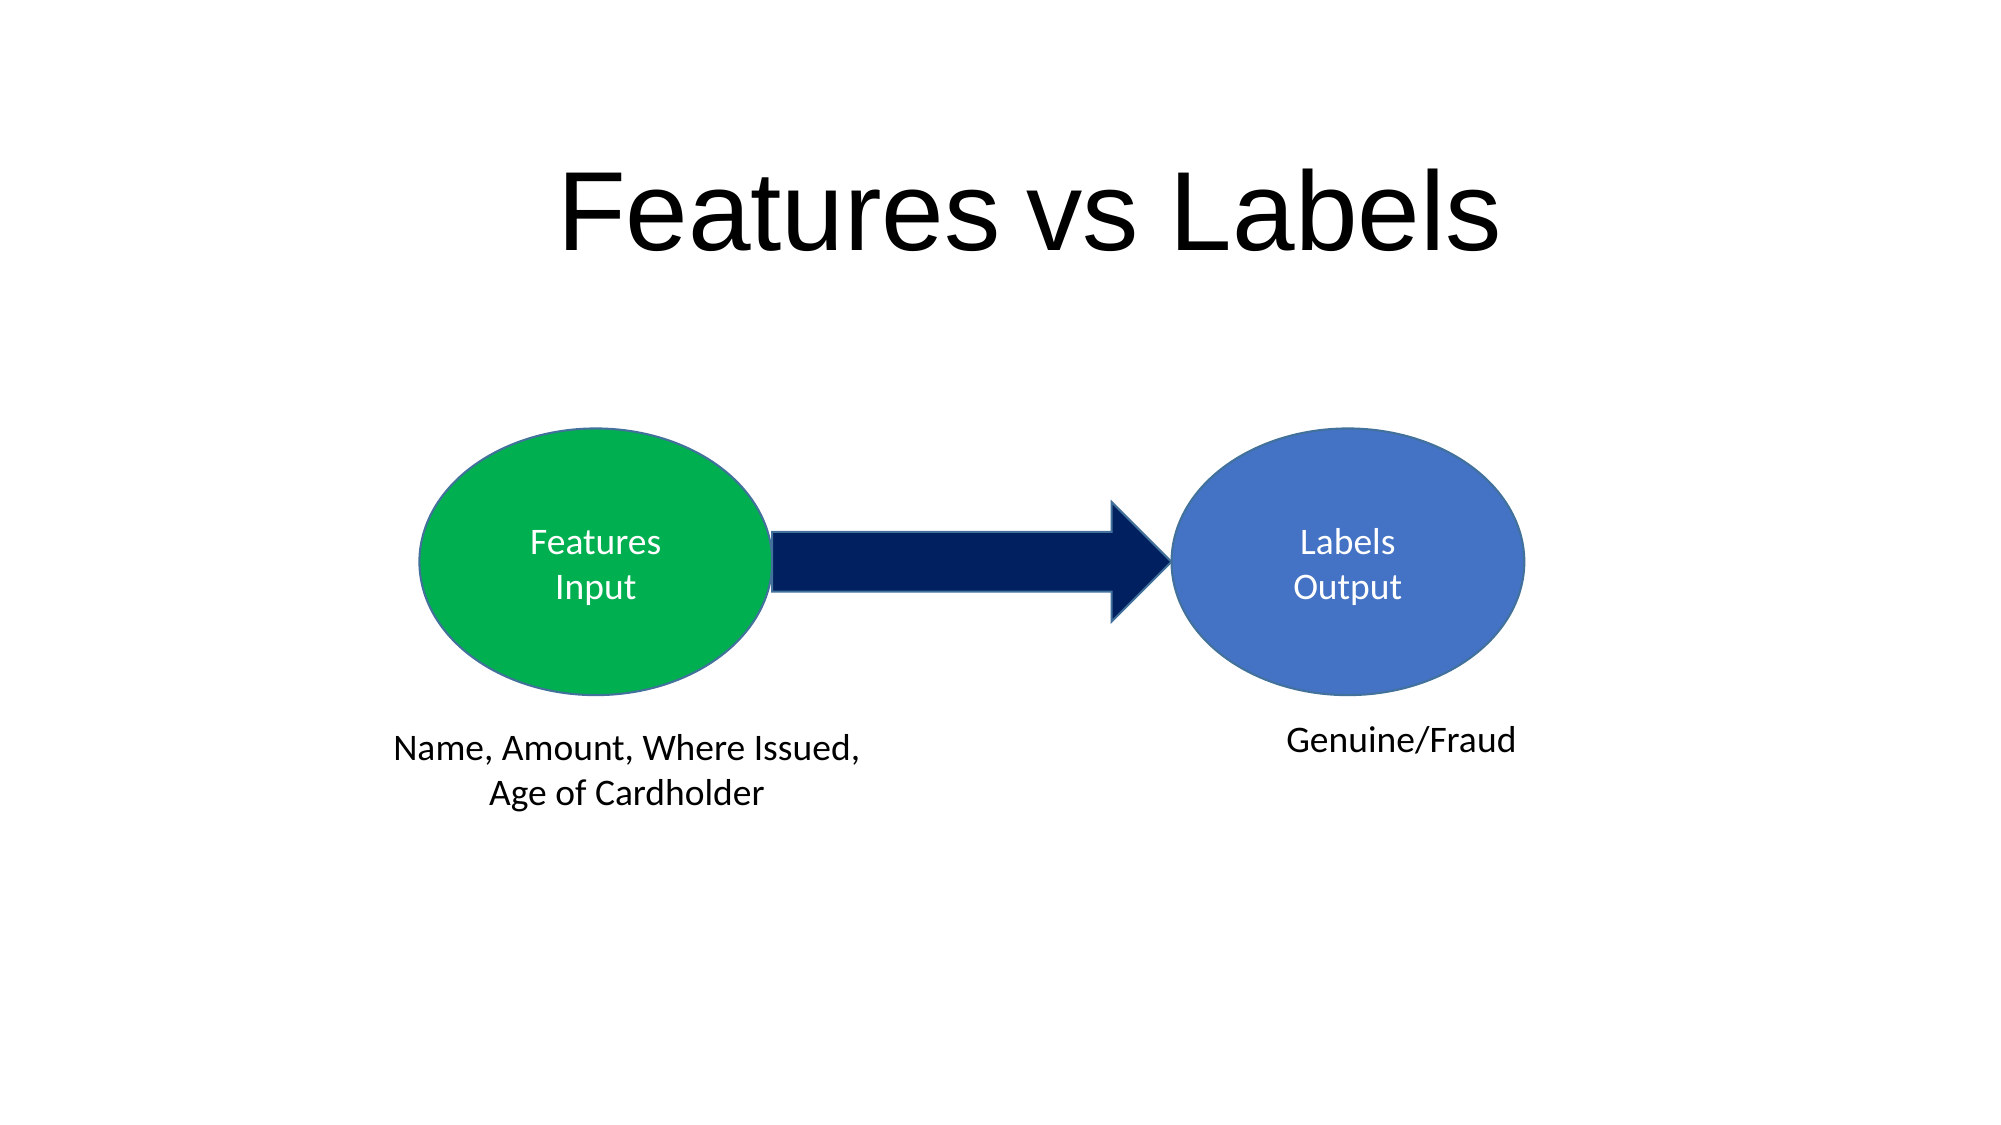

Features vs Labels
Enter Text
Features
Input
Labels
Output

Genuine/Fraud
Name, Amount, Where Issued, Age of Cardholder